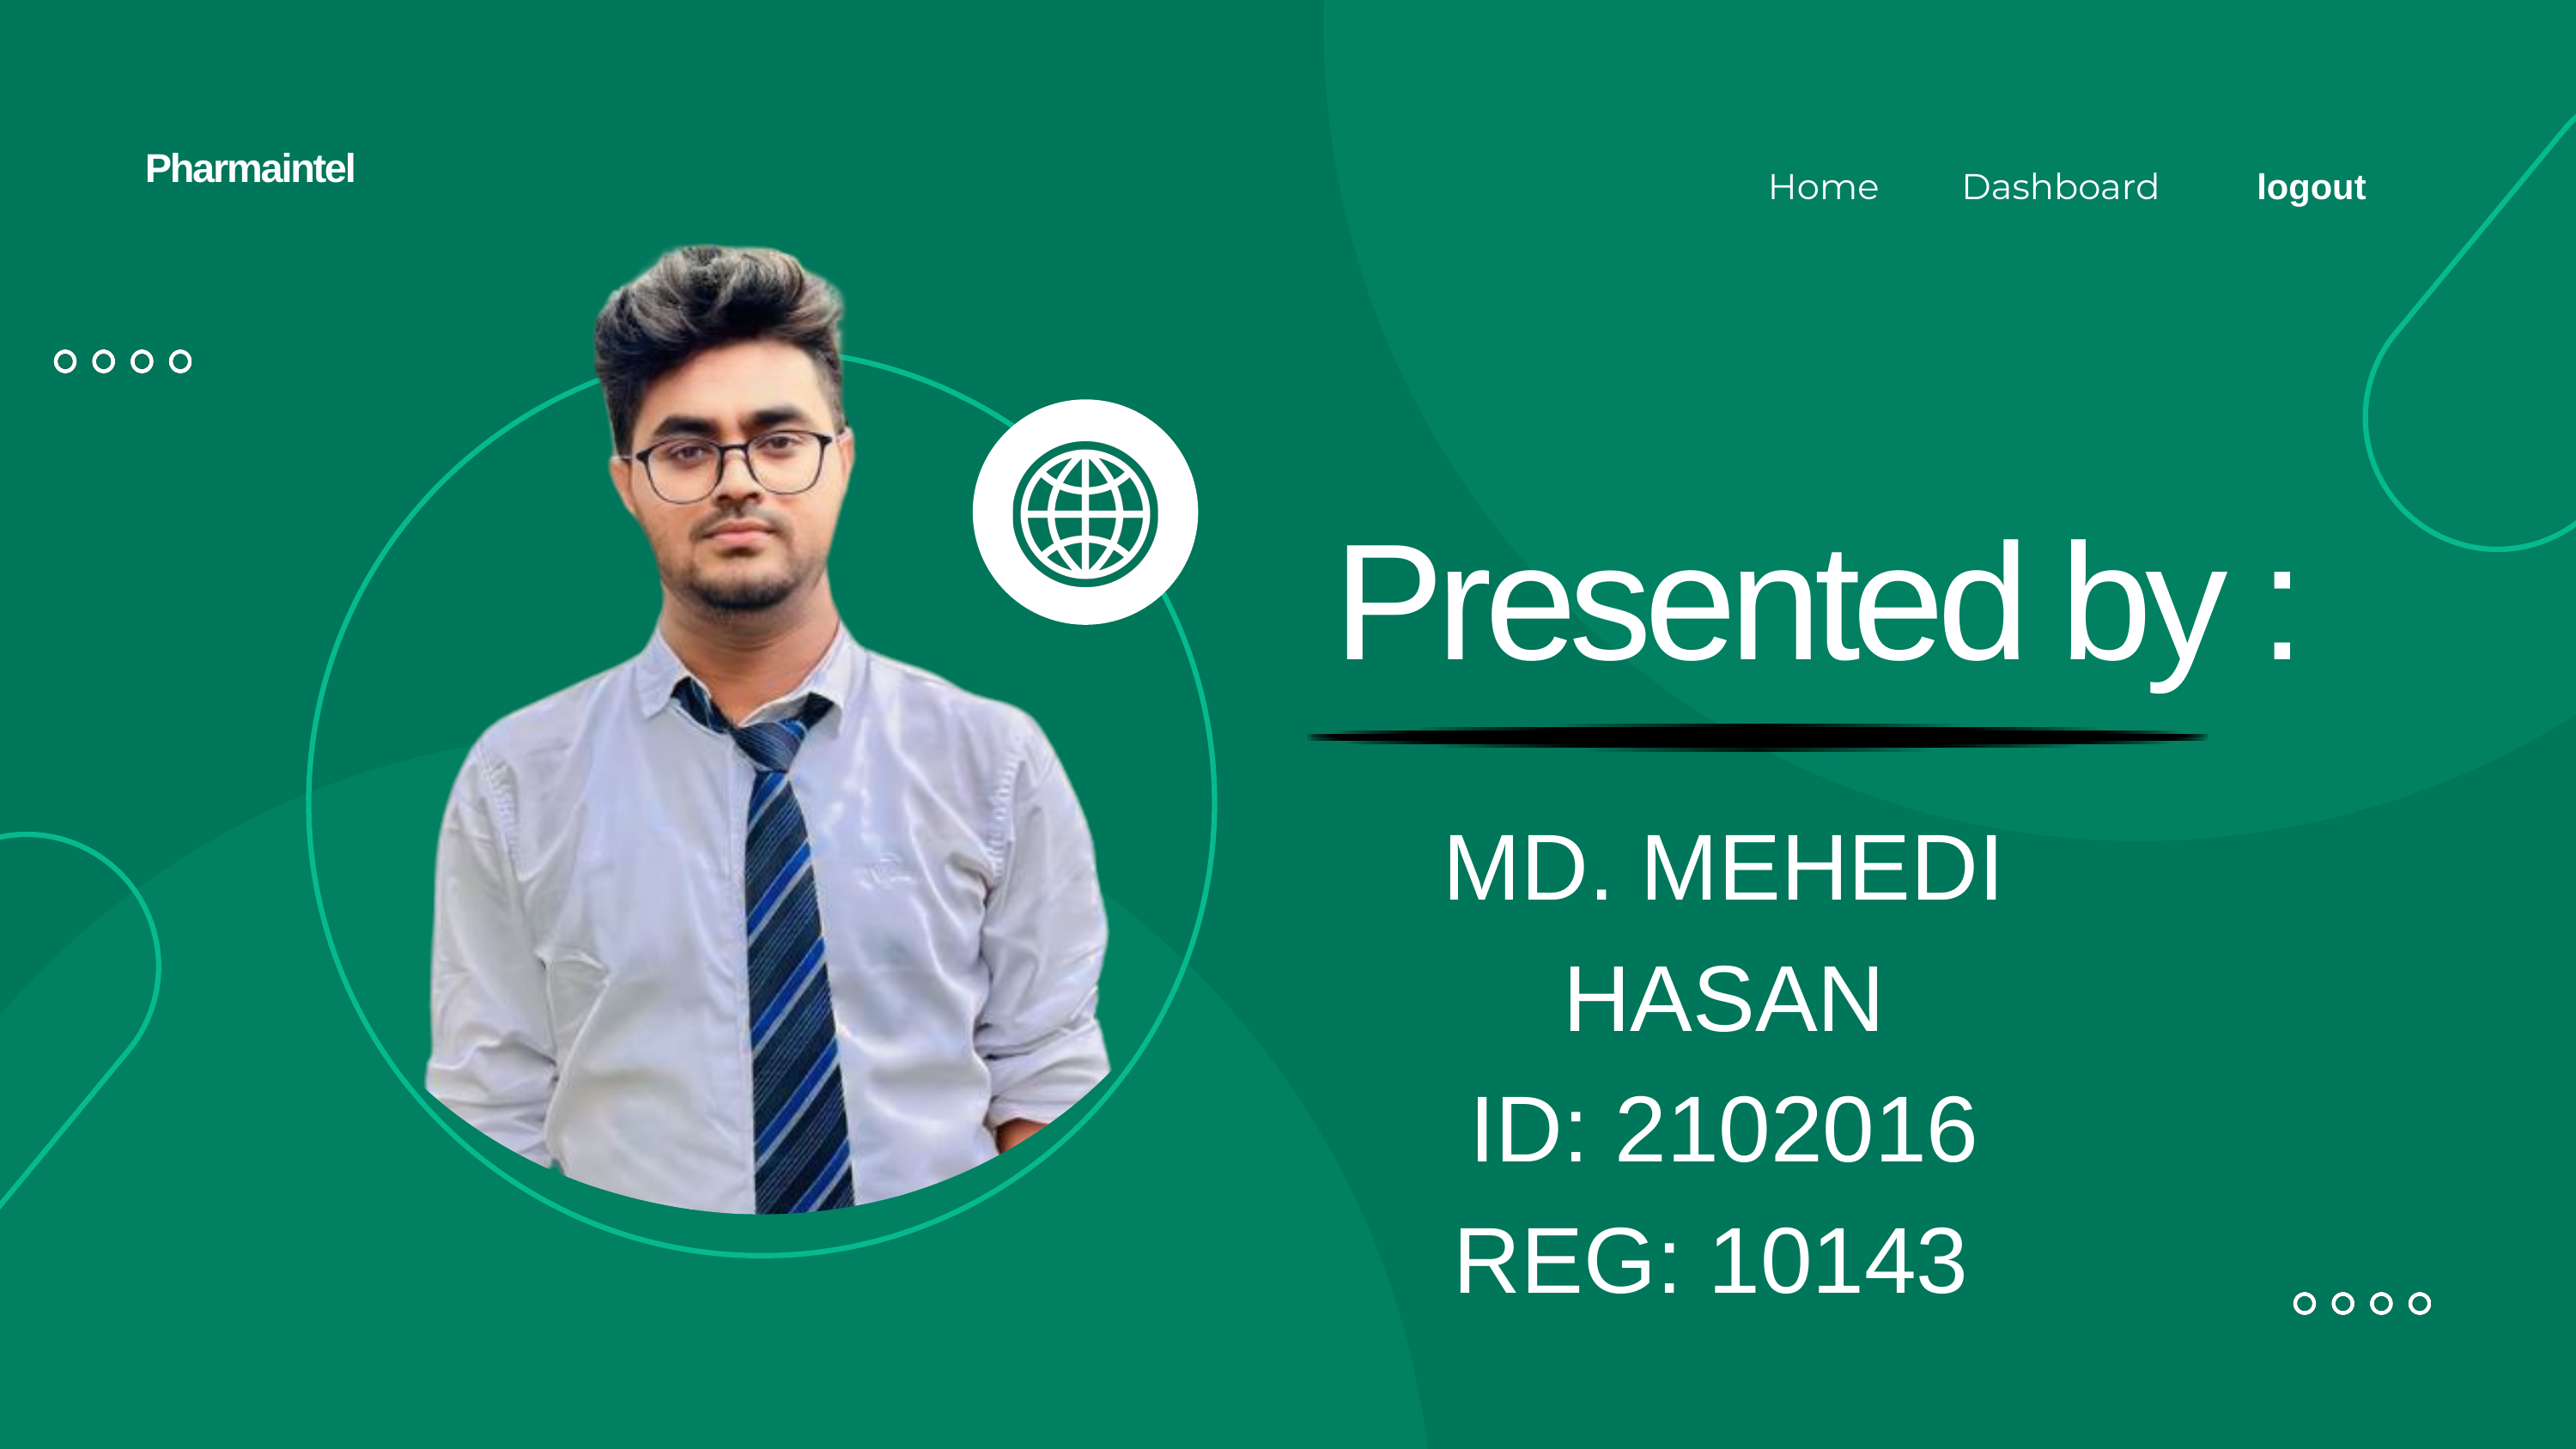

Pharmaintel
Dashboard
logout
Home

Presented by :

MD. MEHEDI HASAN
ID: 2102016
REG: 10143